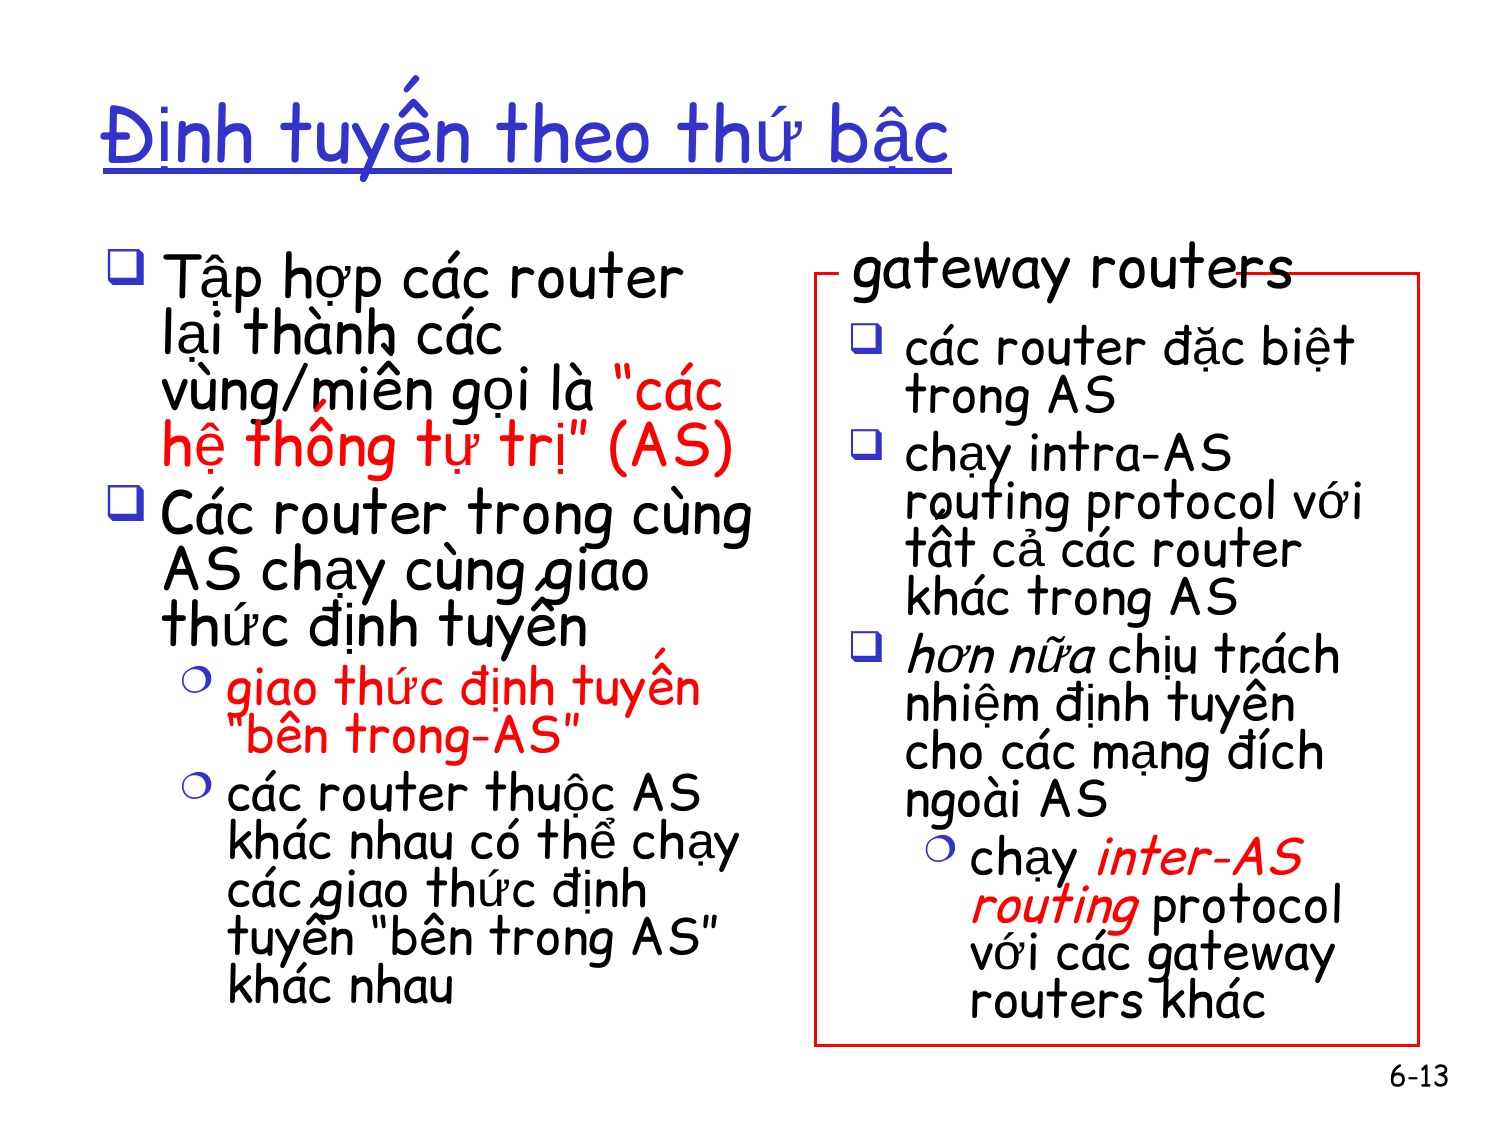

# Định tuyến theo thứ bậc
gateway routers

Tập hợp các router lại thành các vùng/miền gọi là “các hệ thống tự trị” (AS)
Các router trong cùng AS chạy cùng giao thức định tuyến
giao thức định tuyến “bên trong-AS”
các router thuộc AS khác nhau có thể chạy các giao thức định tuyến “bên trong AS” khác nhau

các router đặc biệt trong AS
chạy intra-AS routing protocol với tất cả các router khác trong AS
hơn nữa chịu trách nhiệm định tuyến cho các mạng đích ngoài AS
chạy inter-AS routing protocol với các gateway routers khác
6-13